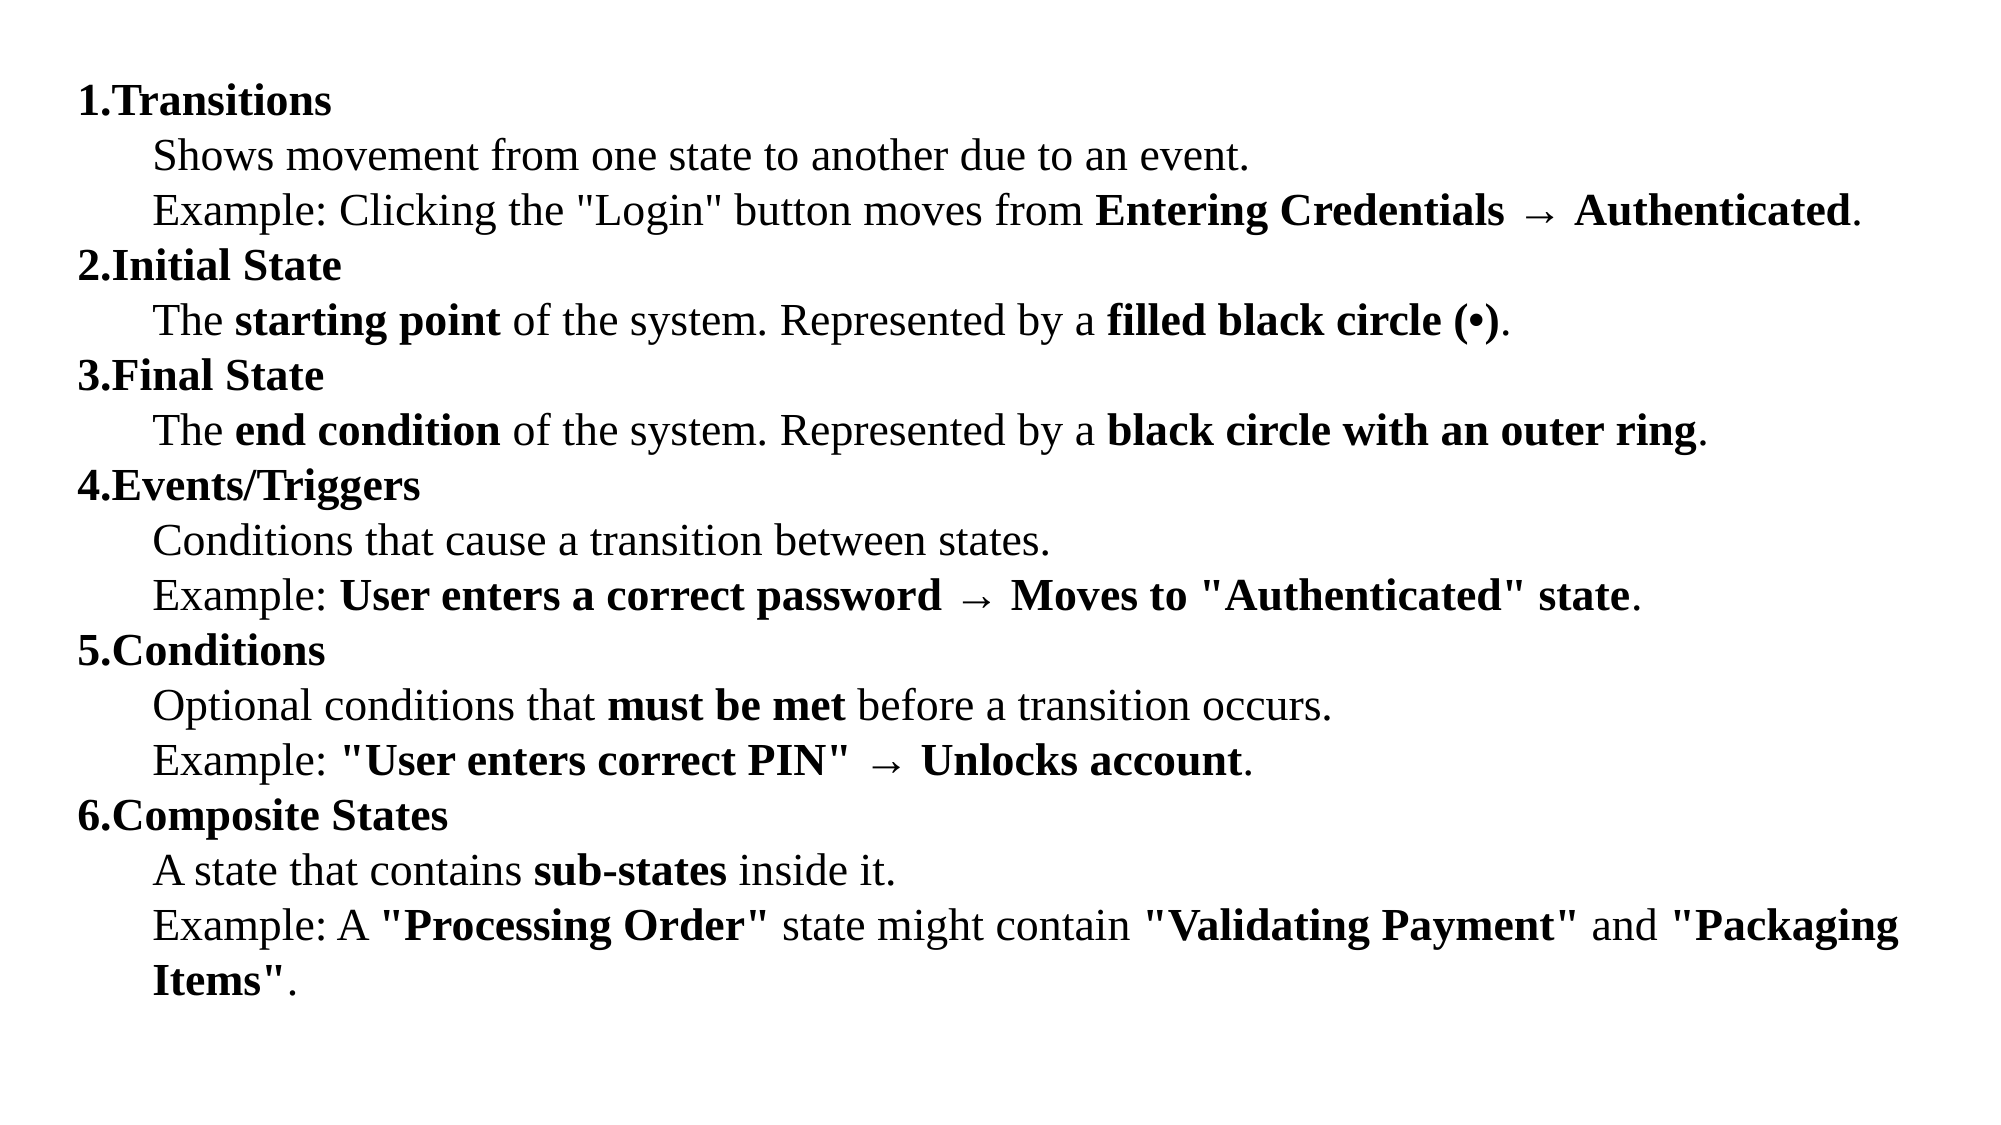

Transitions
Shows movement from one state to another due to an event.
Example: Clicking the "Login" button moves from Entering Credentials → Authenticated.
Initial State
The starting point of the system. Represented by a filled black circle (•).
Final State
The end condition of the system. Represented by a black circle with an outer ring.
Events/Triggers
Conditions that cause a transition between states.
Example: User enters a correct password → Moves to "Authenticated" state.
Conditions
Optional conditions that must be met before a transition occurs.
Example: "User enters correct PIN" → Unlocks account.
Composite States
A state that contains sub-states inside it.
Example: A "Processing Order" state might contain "Validating Payment" and "Packaging Items".